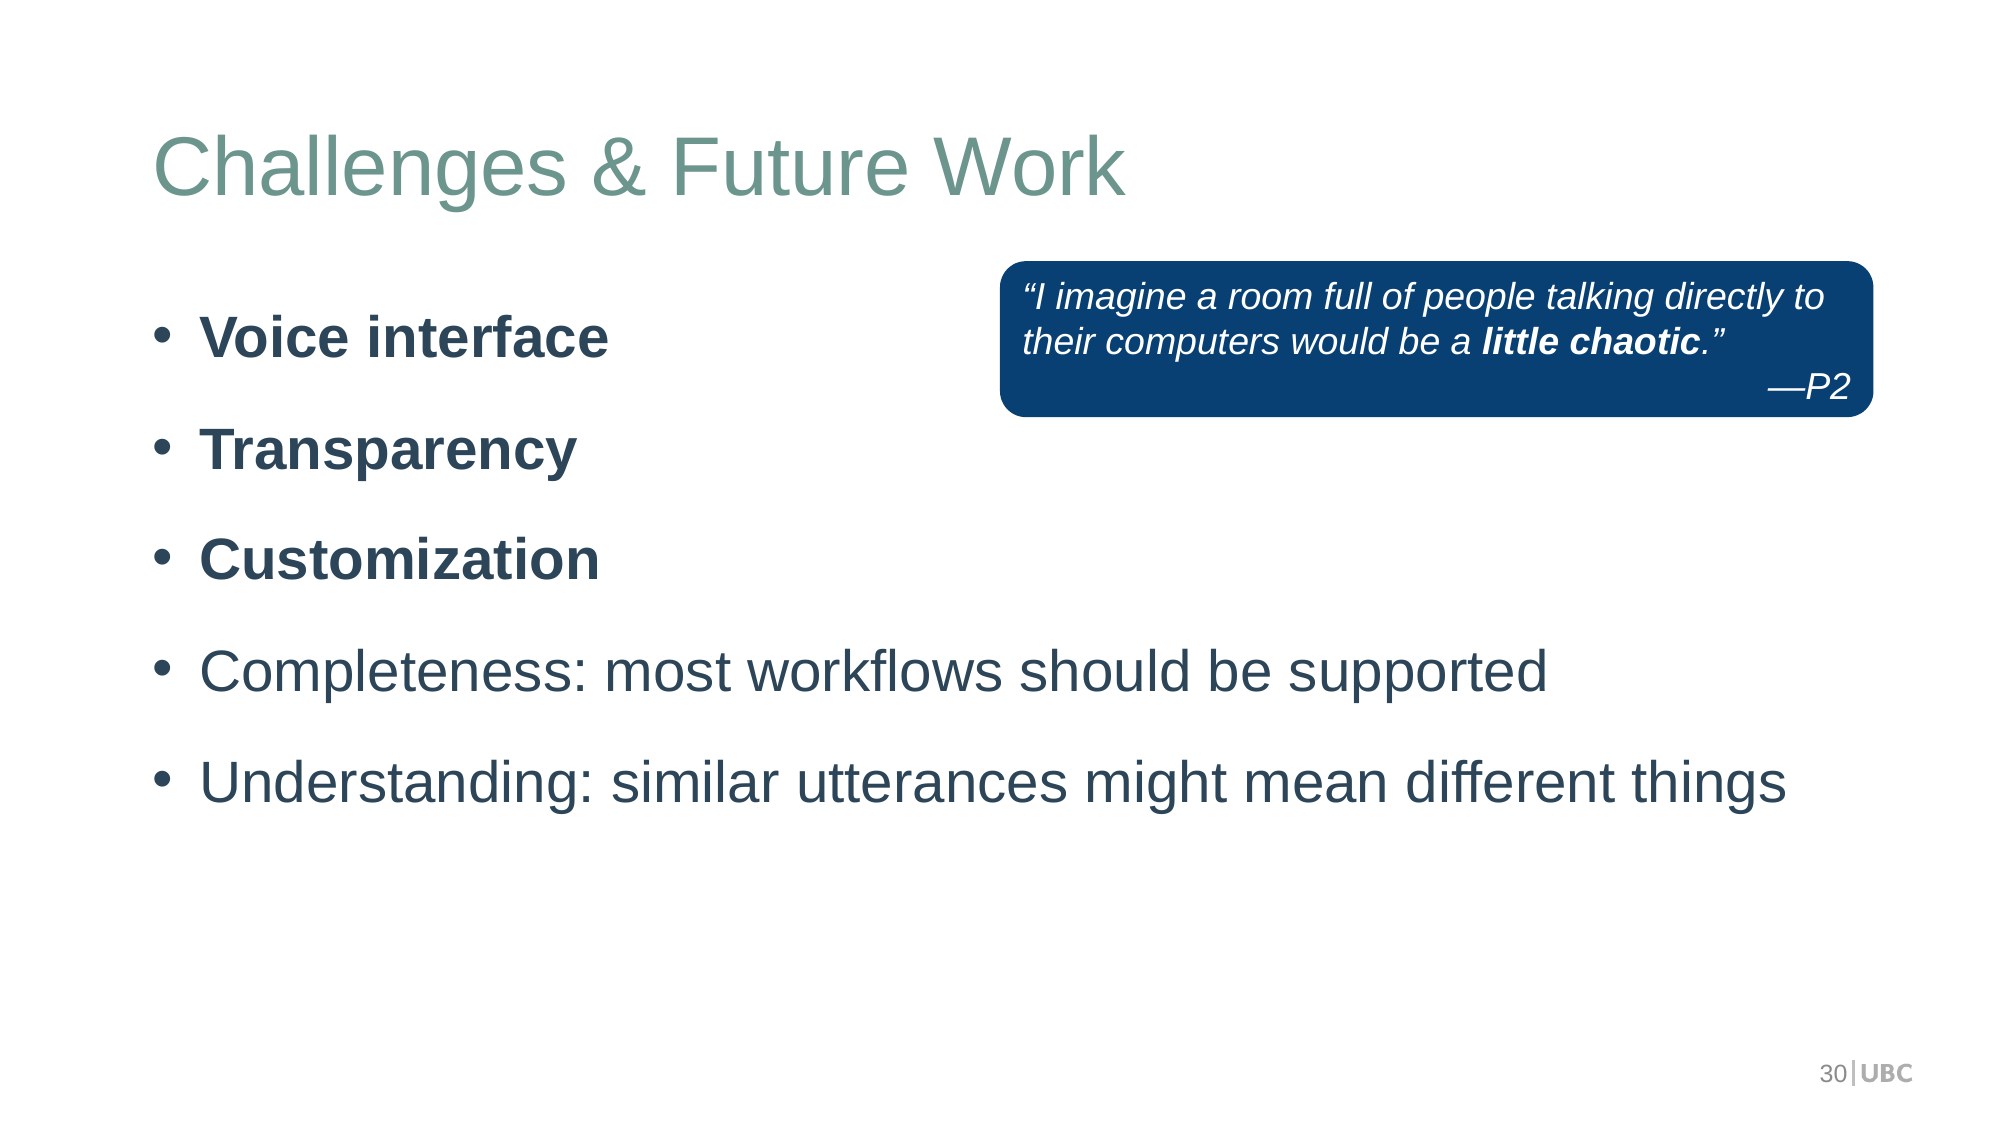

# Challenges & Future Work
“I imagine a room full of people talking directly to their computers would be a little chaotic.”
—P2
Voice interface
Transparency
Customization
Completeness: most workflows should be supported
Understanding: similar utterances might mean different things

30